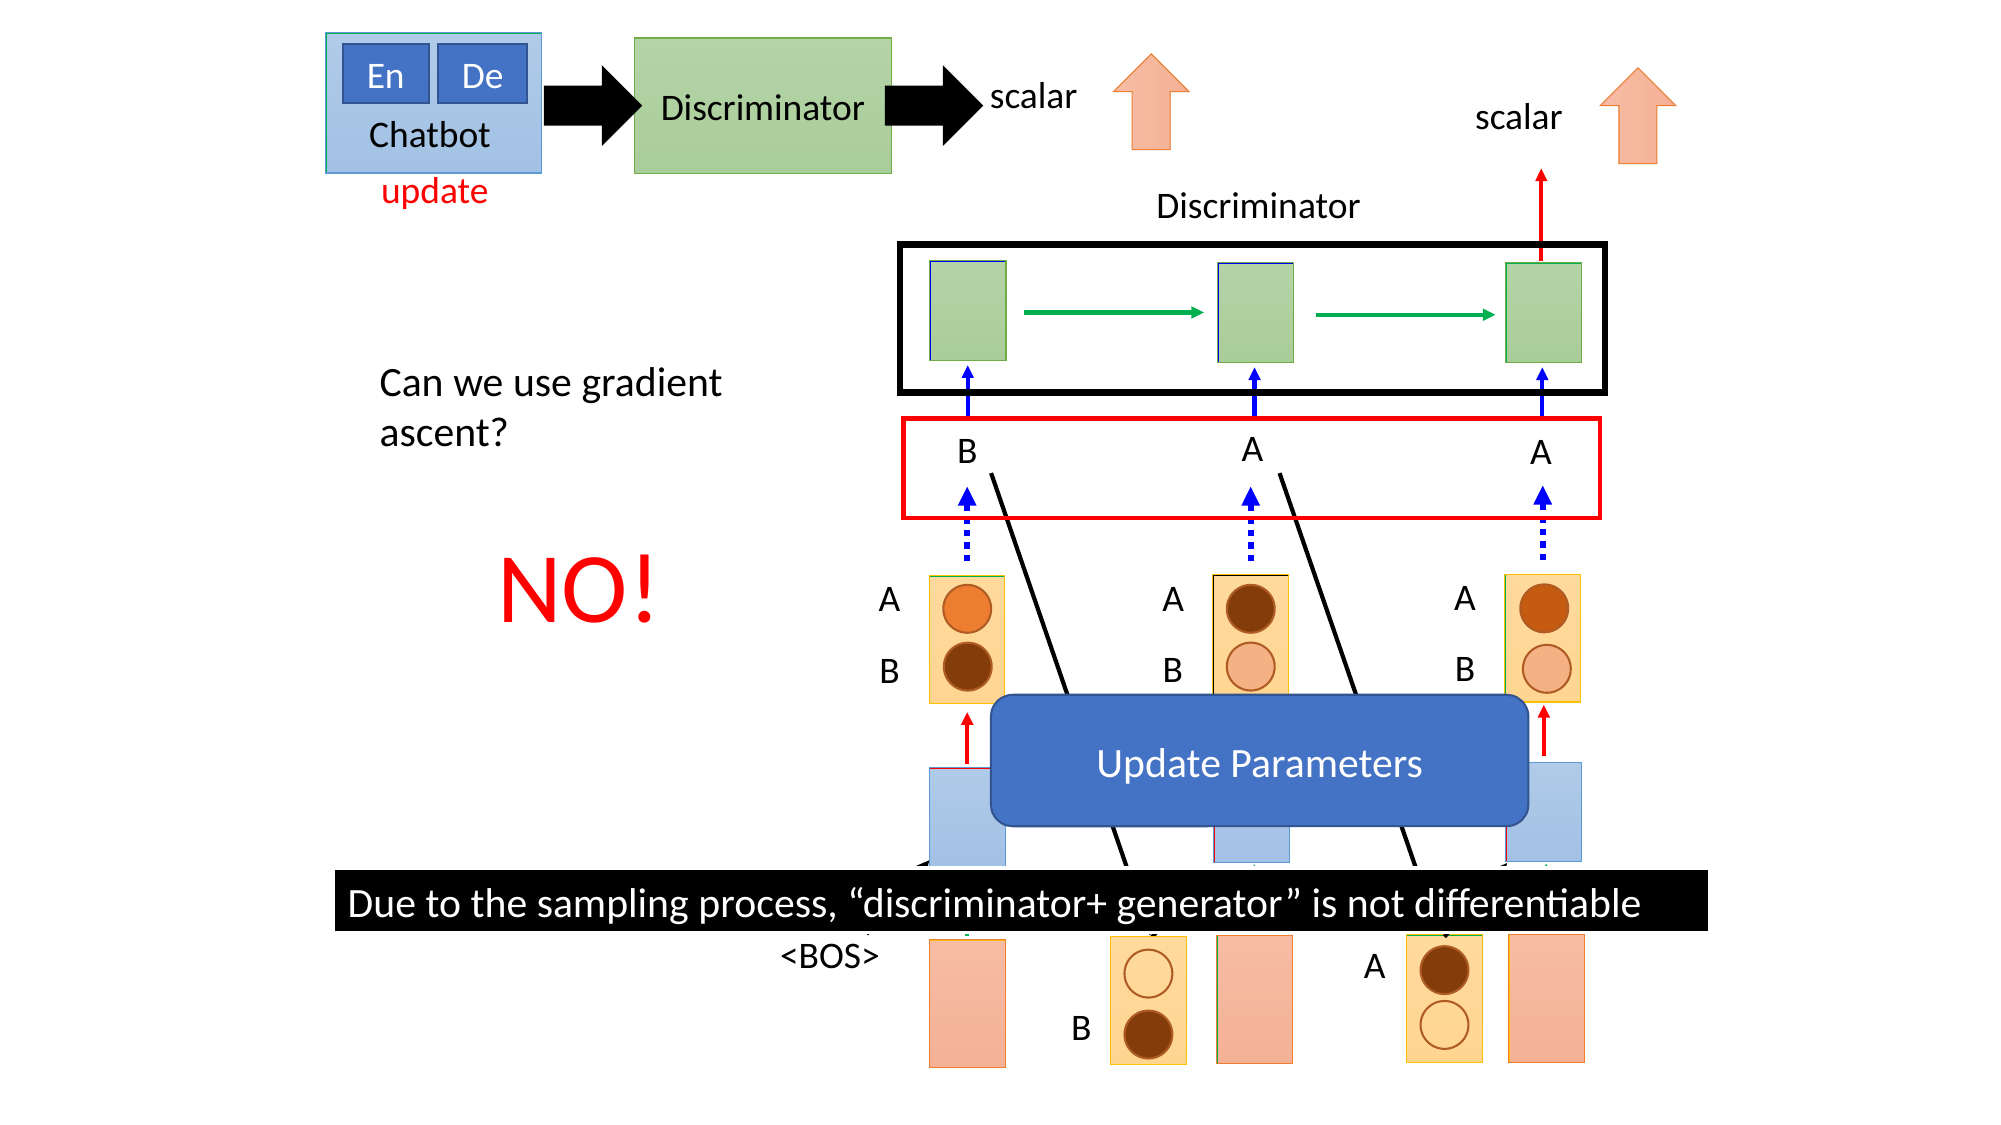

De
En
Chatbot
Discriminator

scalar

update

scalar
Discriminator

Can we use gradient ascent?
A

B
A
NO!
A
A
A

B
B
B

Update Parameters

Due to the sampling process, “discriminator+ generator” is not differentiable
<BOS>
A

B